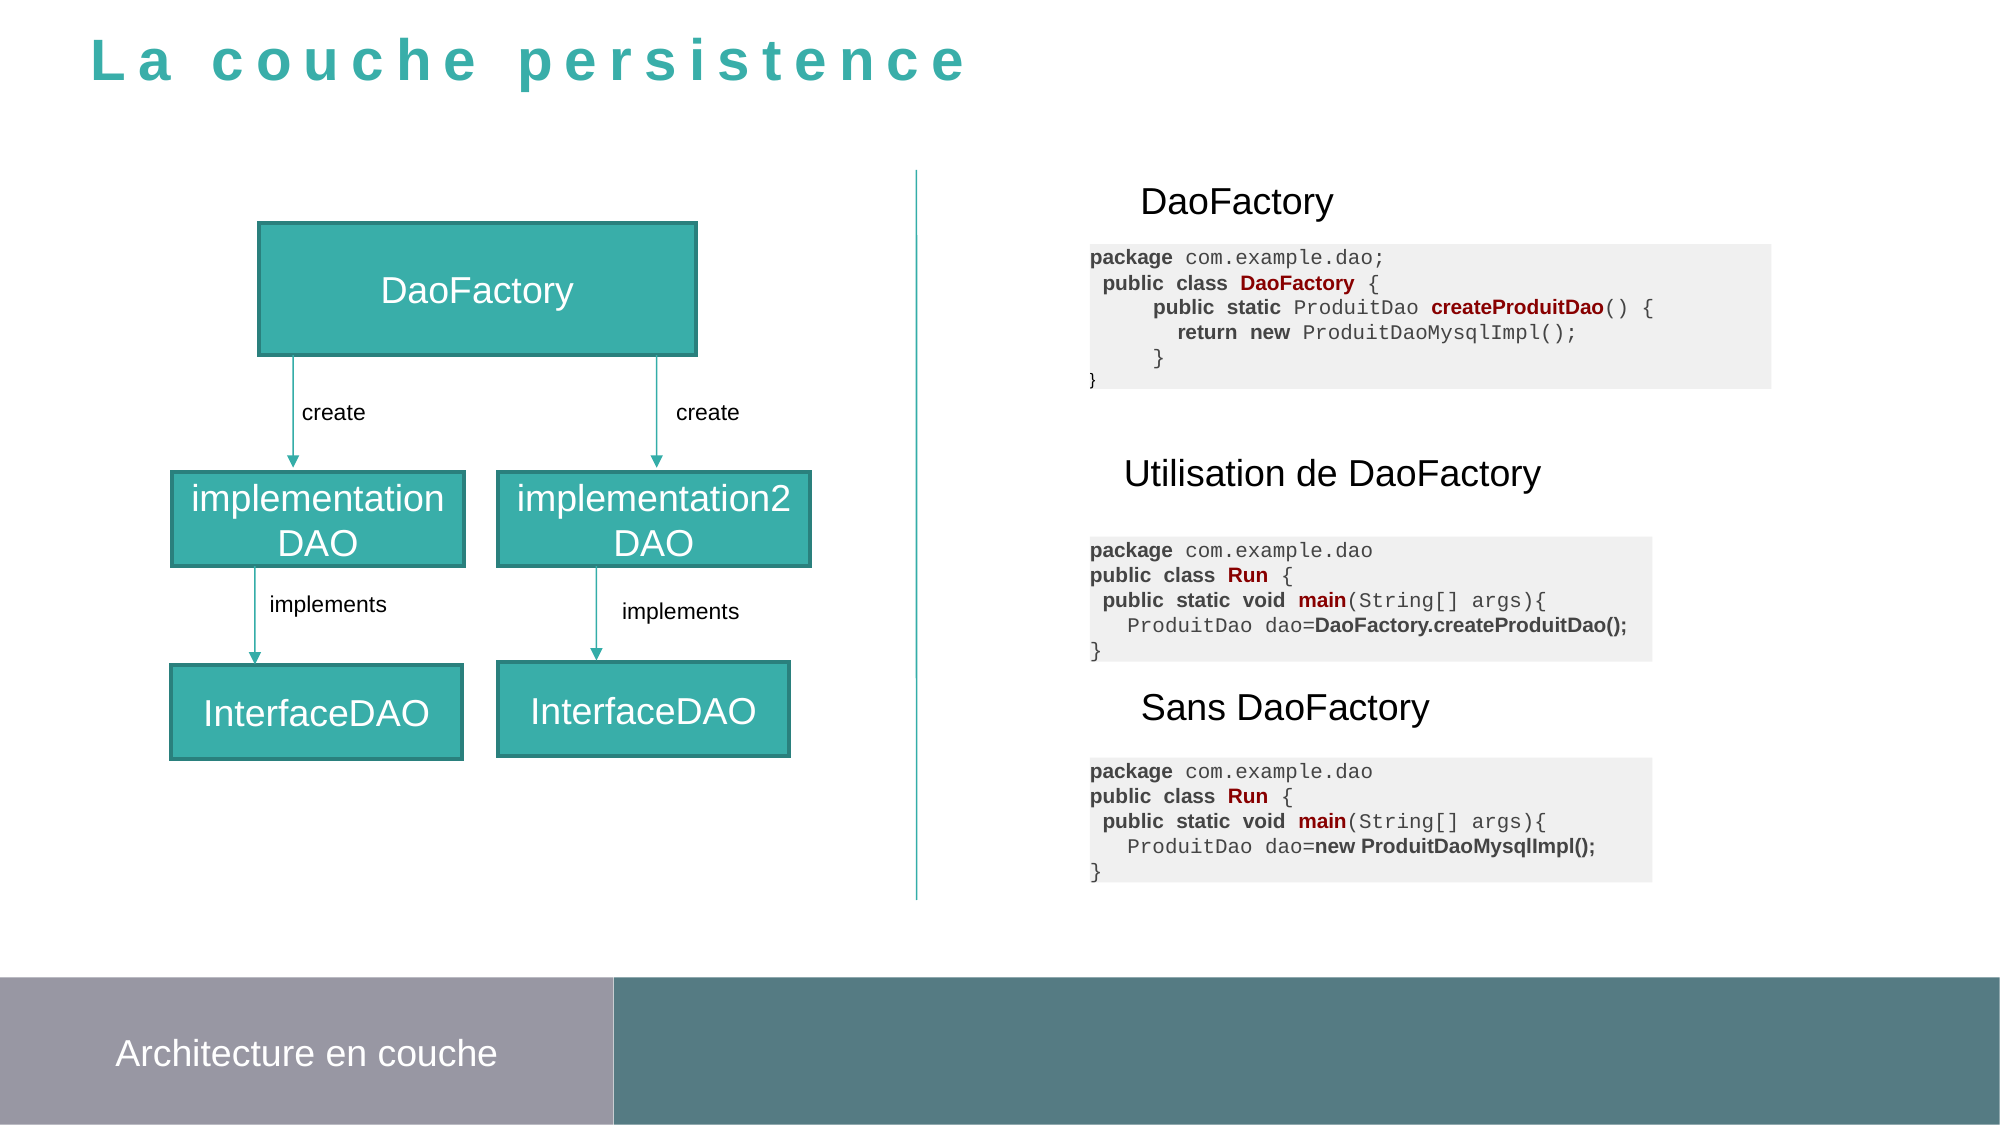

La couche persistence

DaoFactory
DaoFactory
package com.example.dao;
 public class DaoFactory {
           public static ProduitDao createProduitDao() {
       return new ProduitDaoMysqlImpl();
     }
}

create
create
Utilisation de DaoFactory
implementationDAO
implementation2DAO
package com.example.dao
public class Run {
 public static void main(String[] args){
   ProduitDao dao=DaoFactory.createProduitDao();
}

implements
implements
InterfaceDAO
InterfaceDAO
Sans DaoFactory
package com.example.dao
public class Run {
 public static void main(String[] args){
   ProduitDao dao=new ProduitDaoMysqlImpl();
}
Architecture en couche